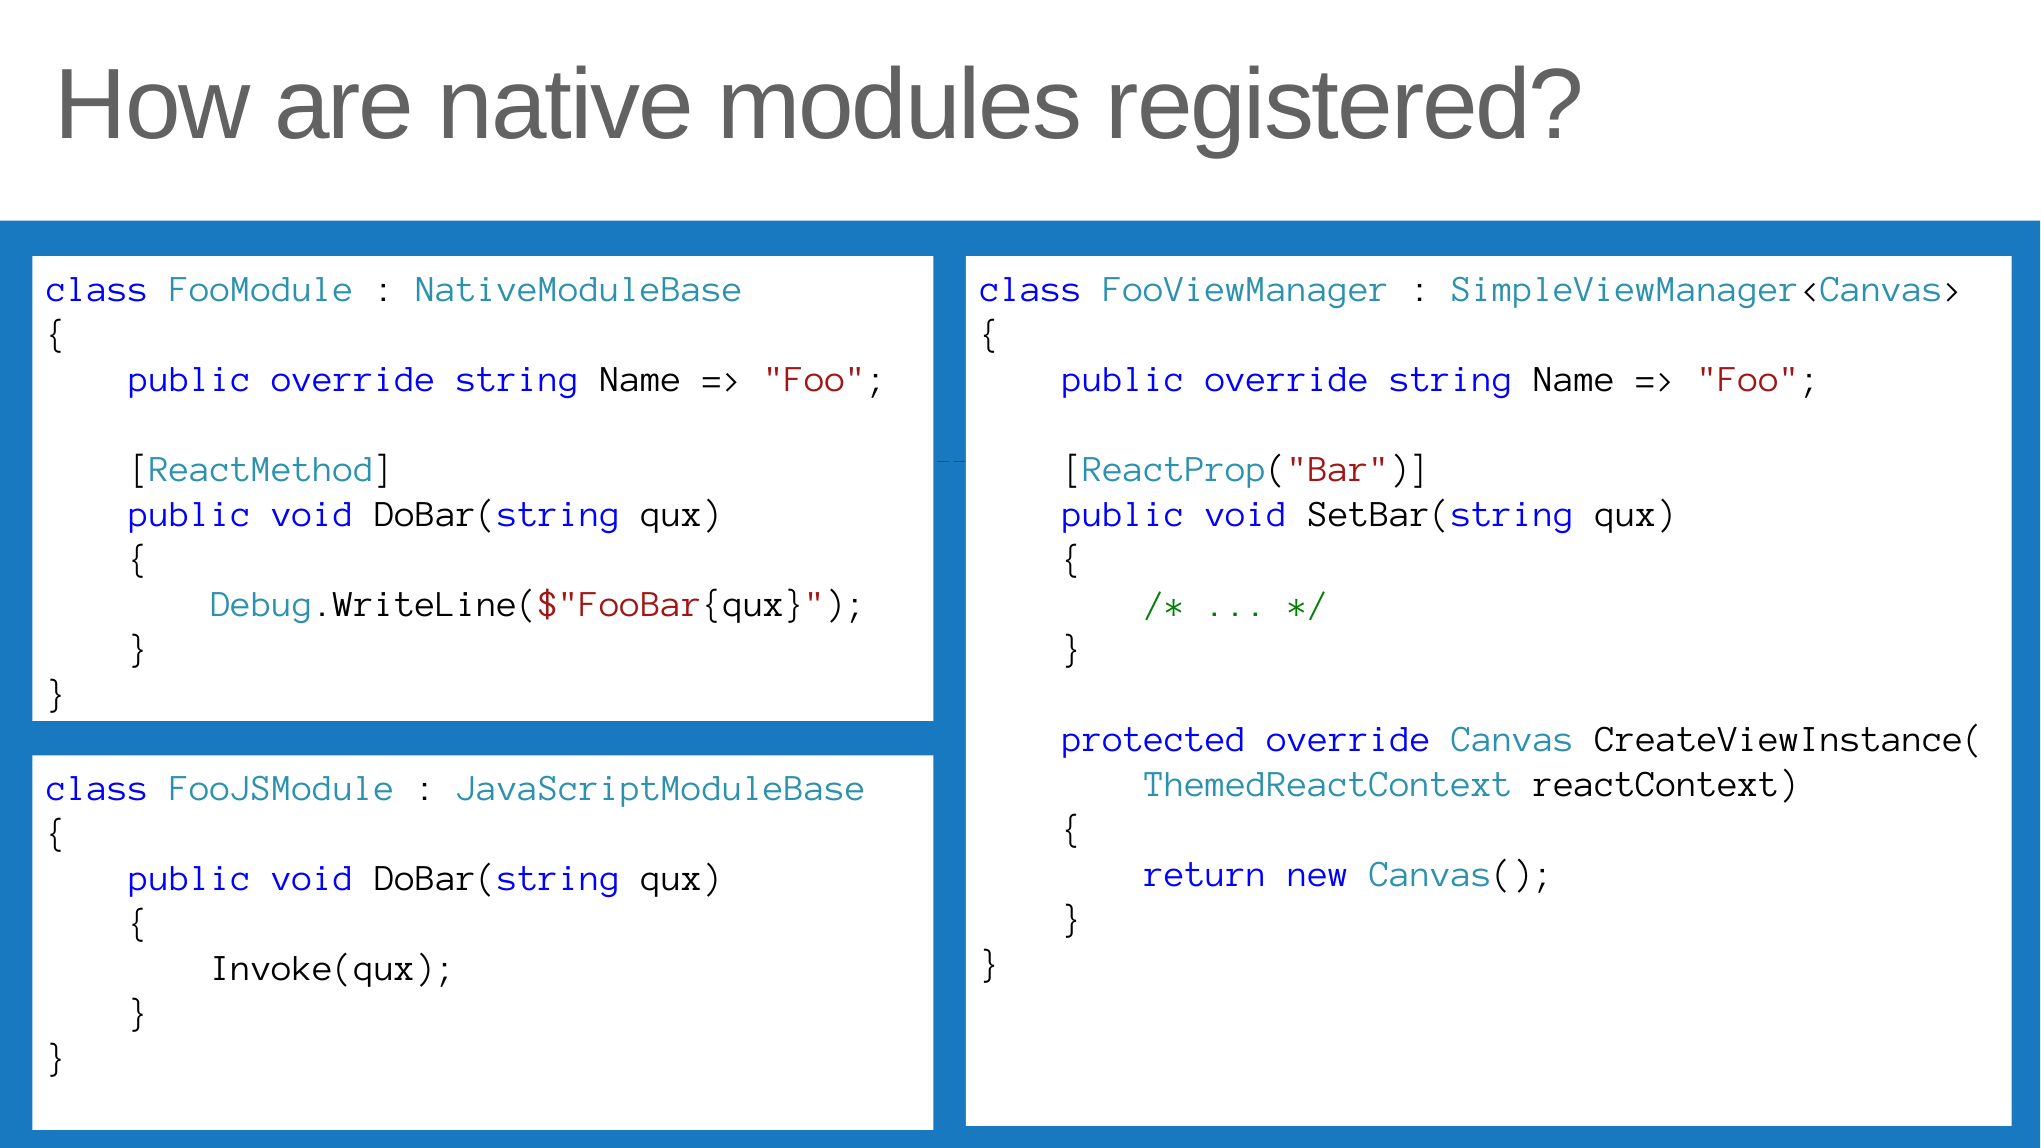

How are native modules registered?

class FooModule : NativeModuleBase
{
    public override string Name => "Foo";

    [ReactMethod]
    public void DoBar(string qux)
    {
        Debug.WriteLine($"FooBar{qux}");
    }
}
class FooViewManager : SimpleViewManager<Canvas>
{
    public override string Name => "Foo";

    [ReactProp("Bar")]
    public void SetBar(string qux)
    {
        /* ... */
    }

    protected override Canvas CreateViewInstance(
        ThemedReactContext reactContext)
    {
        return new Canvas();
    }
}

class FooJSModule : JavaScriptModuleBase
{
    public void DoBar(string qux)
    {
        Invoke(qux);
    }
}